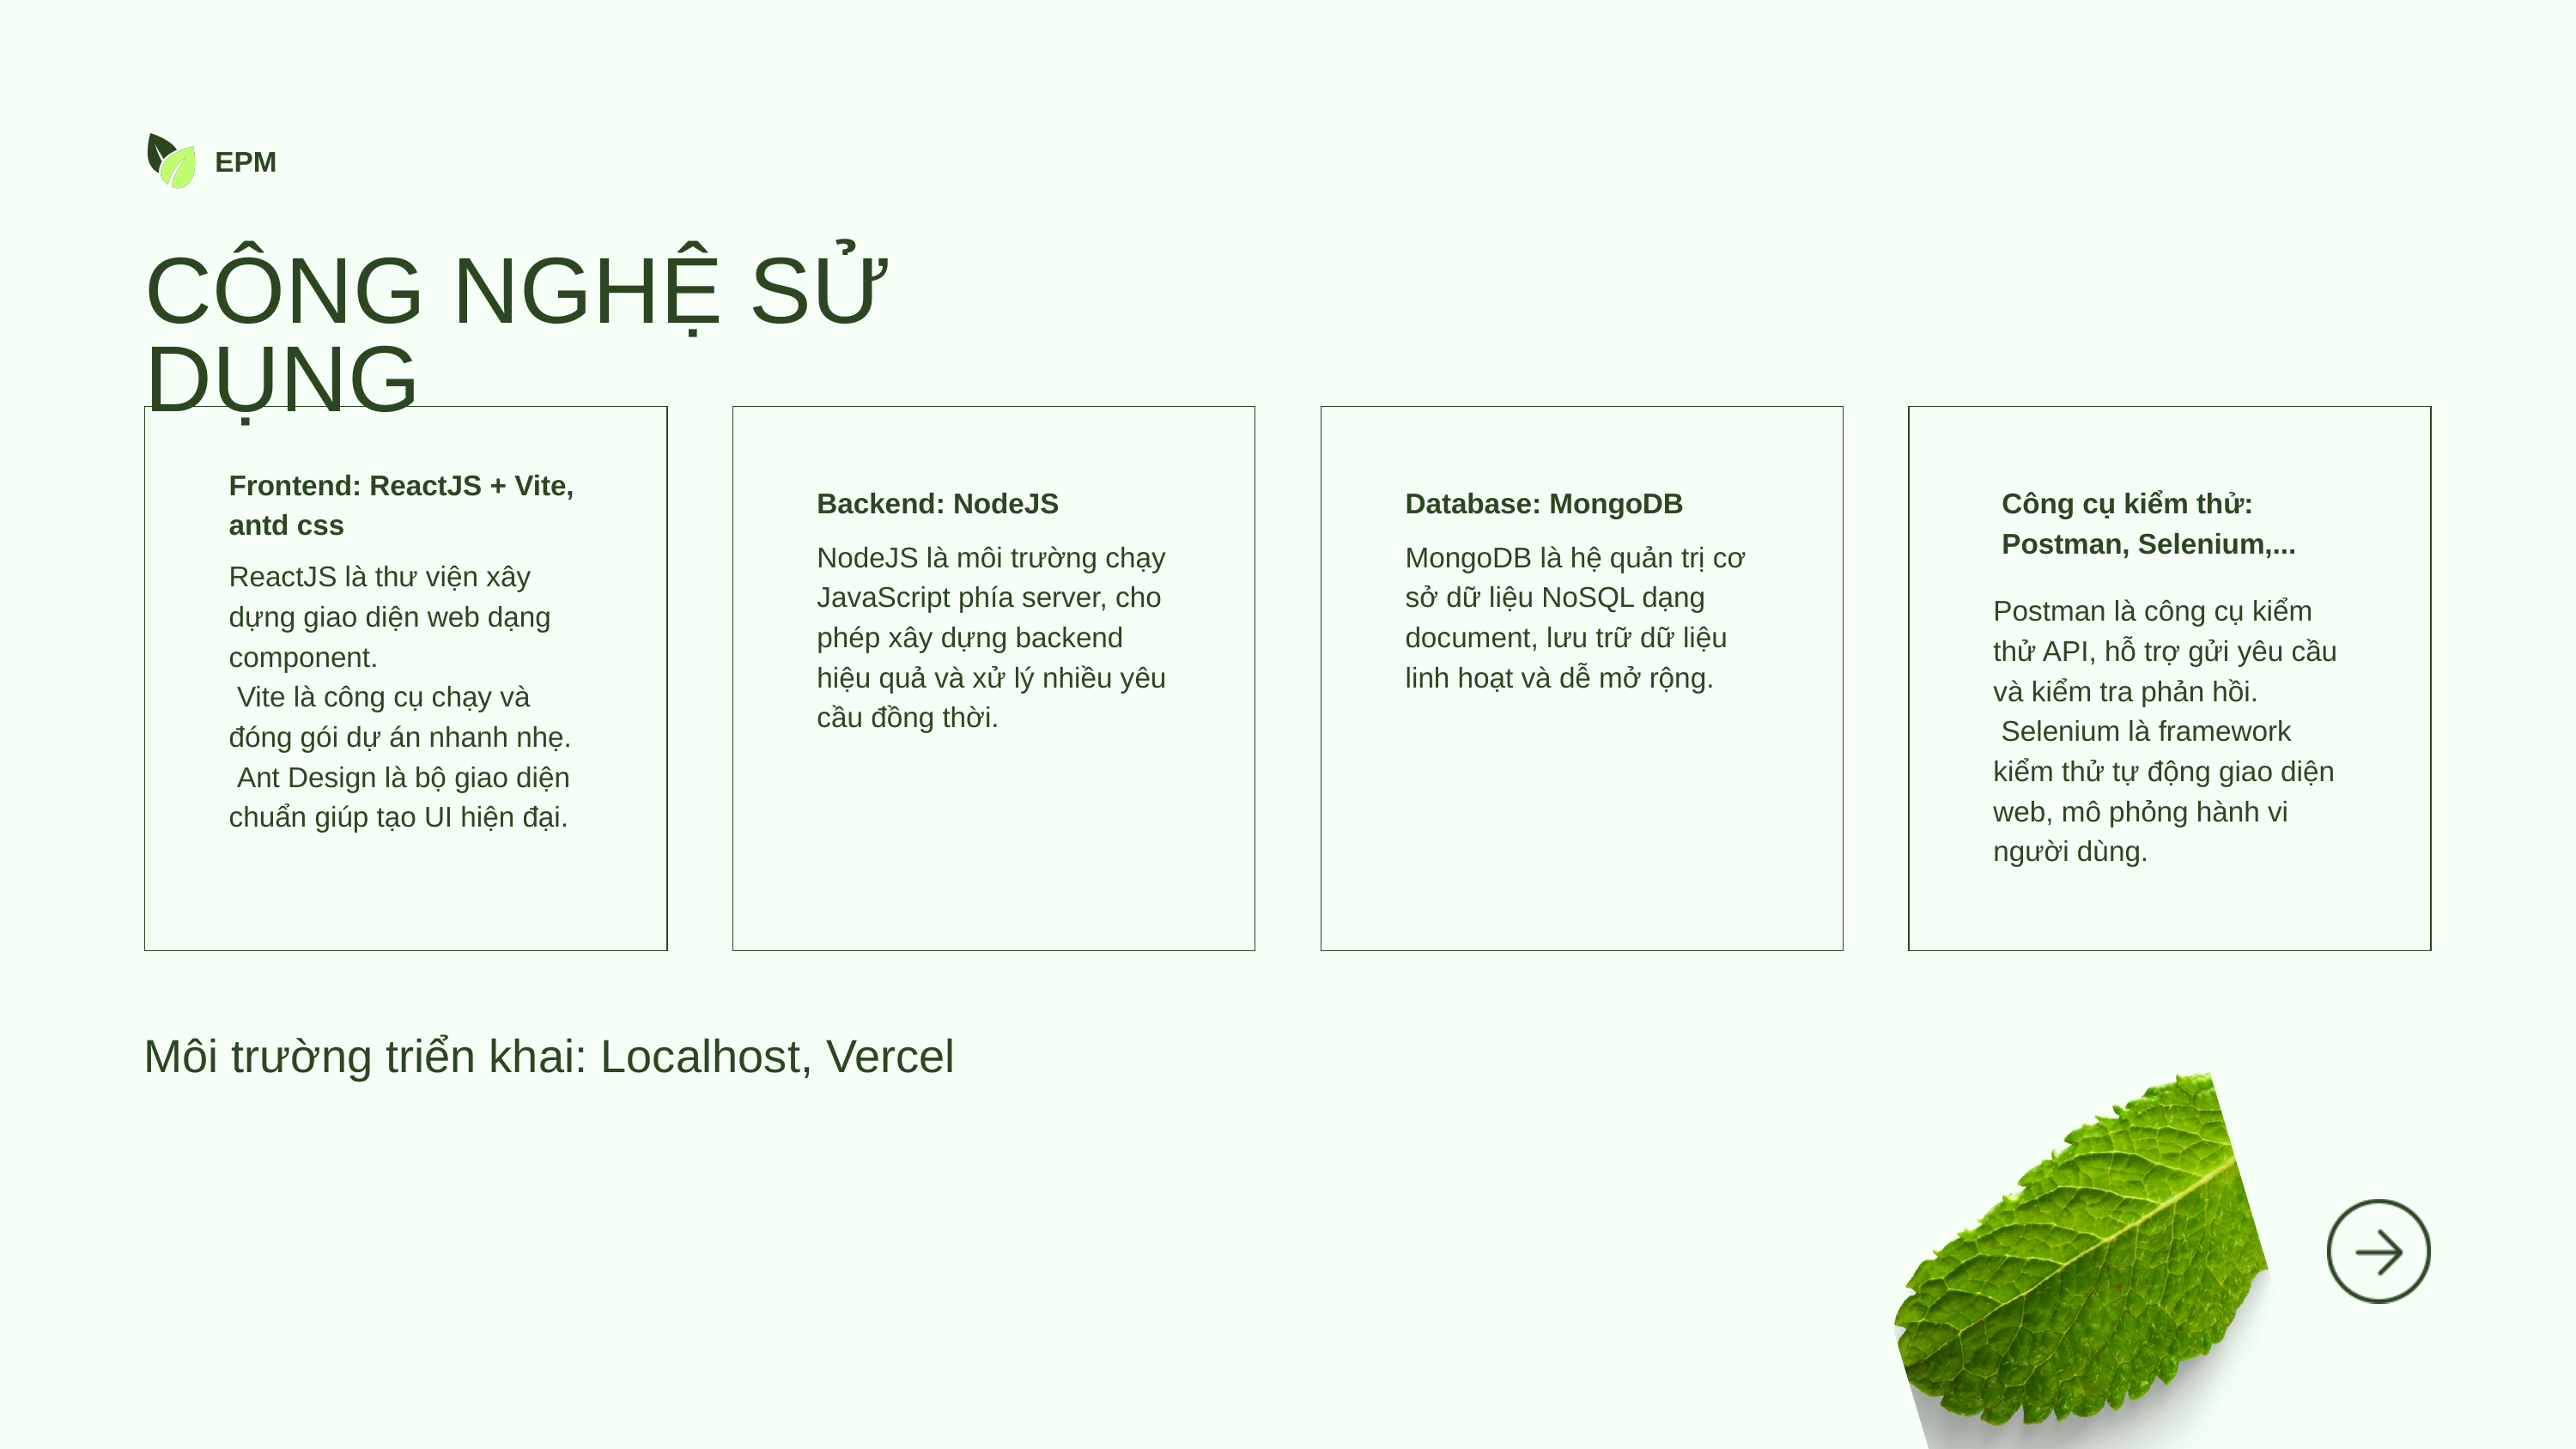

EPM
CÔNG NGHỆ SỬ DỤNG

Frontend: ReactJS + Vite, antd css
Backend: NodeJS
Database: MongoDB
Công cụ kiểm thử: Postman, Selenium,...
NodeJS là môi trường chạy JavaScript phía server, cho phép xây dựng backend hiệu quả và xử lý nhiều yêu cầu đồng thời.
MongoDB là hệ quản trị cơ sở dữ liệu NoSQL dạng document, lưu trữ dữ liệu linh hoạt và dễ mở rộng.
ReactJS là thư viện xây dựng giao diện web dạng component.
 Vite là công cụ chạy và đóng gói dự án nhanh nhẹ.
 Ant Design là bộ giao diện chuẩn giúp tạo UI hiện đại.

Postman là công cụ kiểm thử API, hỗ trợ gửi yêu cầu và kiểm tra phản hồi.
 Selenium là framework kiểm thử tự động giao diện web, mô phỏng hành vi người dùng.

Môi trường triển khai: Localhost, Vercel